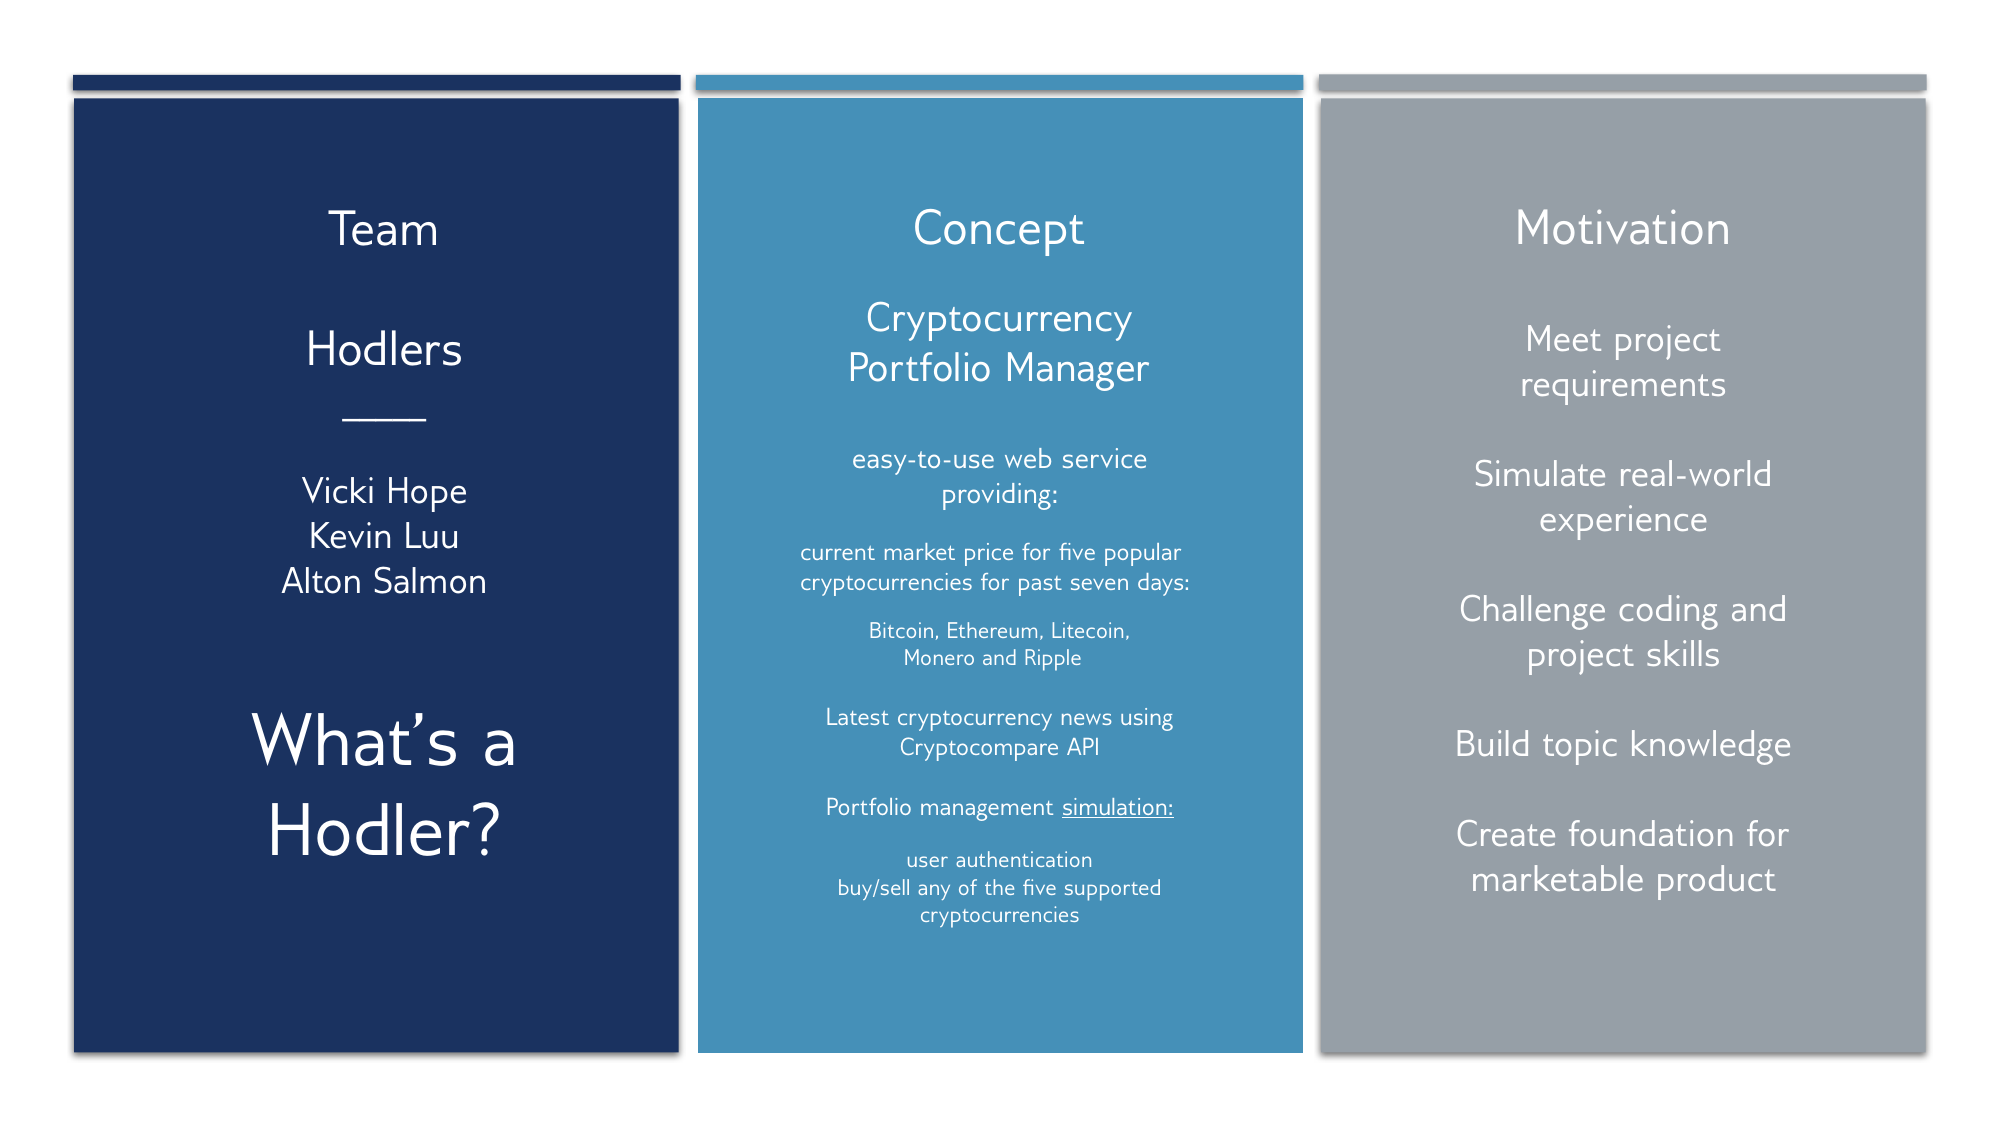

Concept

Cryptocurrency
Portfolio Manager

easy-to-use web service providing:

current market price for five popular cryptocurrencies for past seven days:

Bitcoin, Ethereum, Litecoin,
Monero and Ripple

Latest cryptocurrency news using Cryptocompare API

Portfolio management simulation:

user authentication
buy/sell any of the five supported cryptocurrencies
Motivation

Meet project requirements

Simulate real-world experience

Challenge coding and project skills

Build topic knowledge

Create foundation for marketable product

Team

Hodlers
_____

Vicki Hope
Kevin Luu
Alton Salmon

What’s a Hodler?